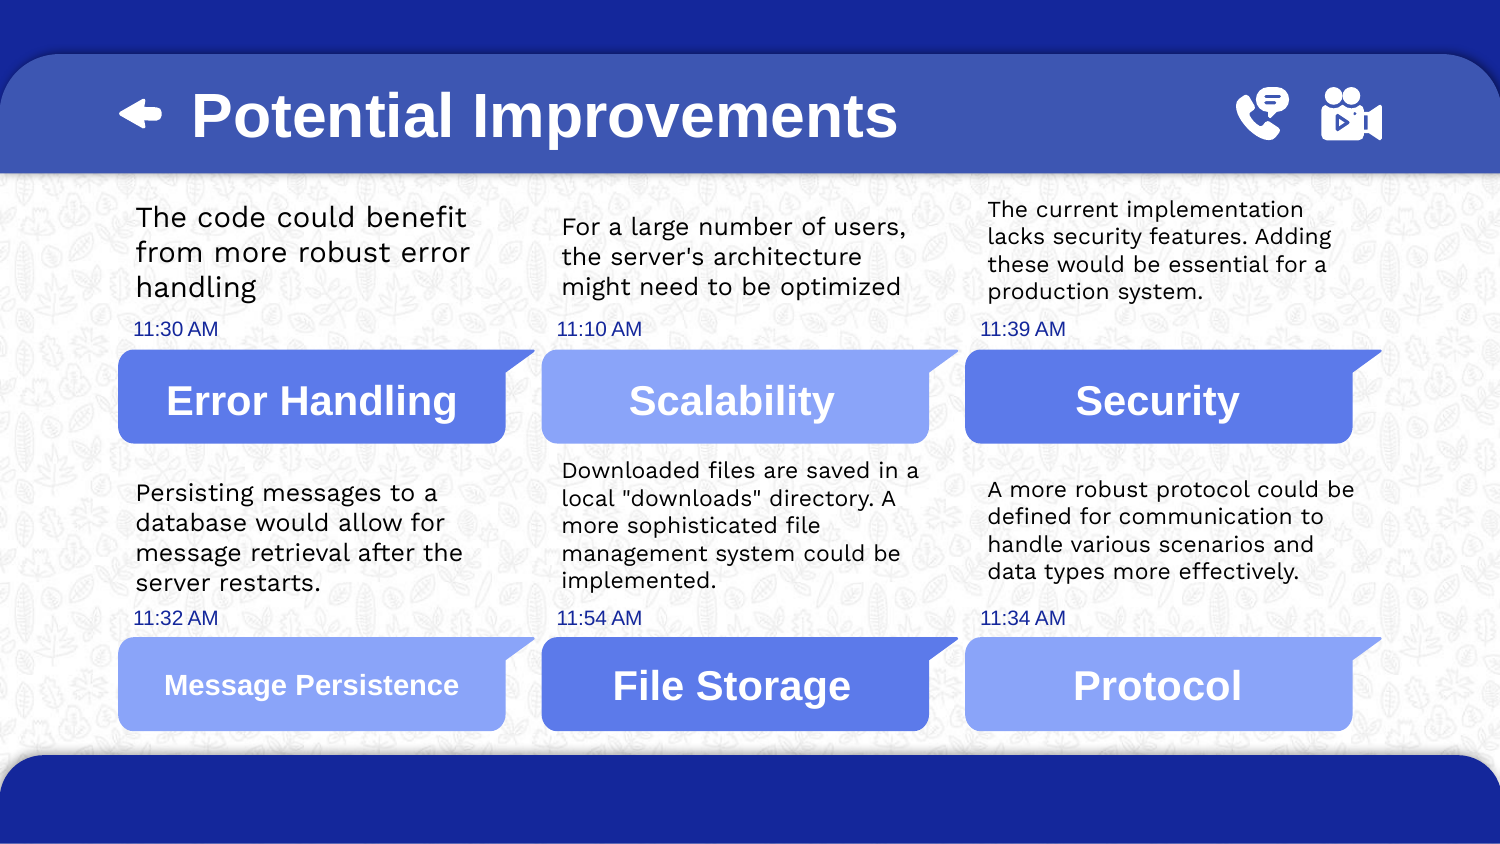

# Potential Improvements

The current implementation lacks security features. Adding these would be essential for a production system.
The code could benefit from more robust error handling
For a large number of users, the server's architecture might need to be optimized
11:30 AM
11:10 AM
11:39 AM

Error Handling
Scalability
Security
Downloaded files are saved in a local "downloads" directory. A more sophisticated file management system could be implemented.
A more robust protocol could be defined for communication to handle various scenarios and data types more effectively.
Persisting messages to a database would allow for message retrieval after the server restarts.
11:32 AM
11:54 AM
11:34 AM

Message Persistence
File Storage
Protocol